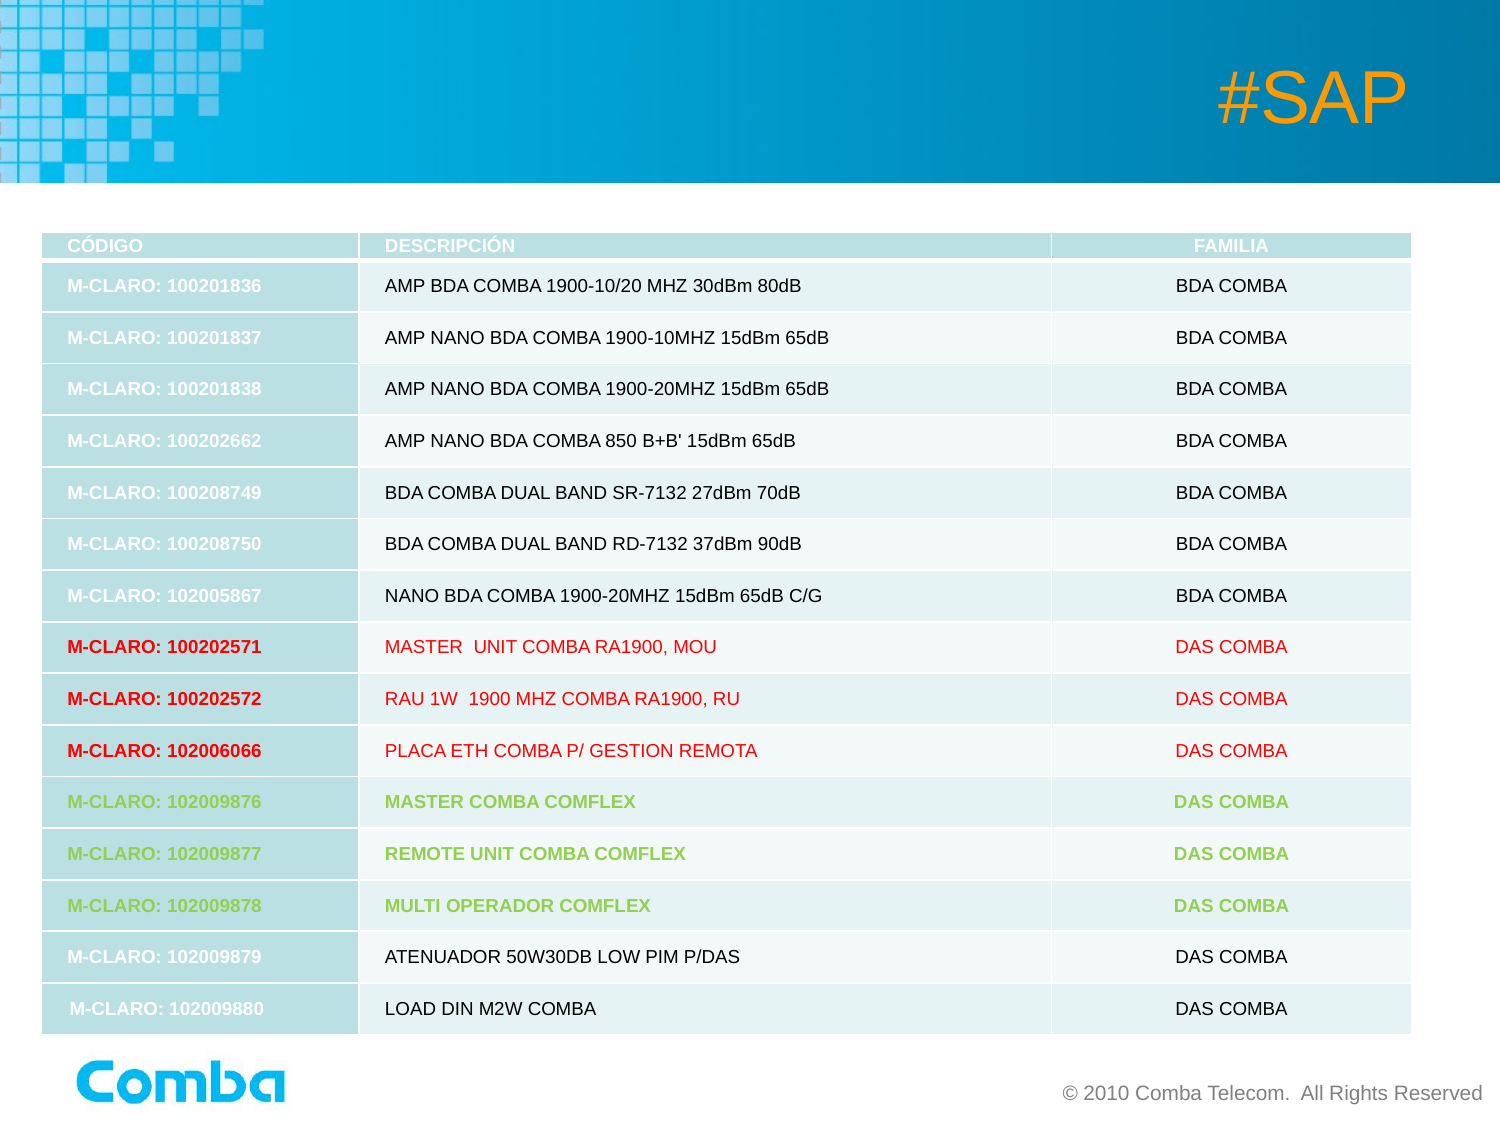

# #SAP
| CÓDIGO | DESCRIPCIÓN | FAMILIA |
| --- | --- | --- |
| M-CLARO: 100201836 | AMP BDA COMBA 1900-10/20 MHZ 30dBm 80dB | BDA COMBA |
| M-CLARO: 100201837 | AMP NANO BDA COMBA 1900-10MHZ 15dBm 65dB | BDA COMBA |
| M-CLARO: 100201838 | AMP NANO BDA COMBA 1900-20MHZ 15dBm 65dB | BDA COMBA |
| M-CLARO: 100202662 | AMP NANO BDA COMBA 850 B+B' 15dBm 65dB | BDA COMBA |
| M-CLARO: 100208749 | BDA COMBA DUAL BAND SR-7132 27dBm 70dB | BDA COMBA |
| M-CLARO: 100208750 | BDA COMBA DUAL BAND RD-7132 37dBm 90dB | BDA COMBA |
| M-CLARO: 102005867 | NANO BDA COMBA 1900-20MHZ 15dBm 65dB C/G | BDA COMBA |
| M-CLARO: 100202571 | MASTER  UNIT COMBA RA1900, MOU | DAS COMBA |
| M-CLARO: 100202572 | RAU 1W  1900 MHZ COMBA RA1900, RU | DAS COMBA |
| M-CLARO: 102006066 | PLACA ETH COMBA P/ GESTION REMOTA | DAS COMBA |
| M-CLARO: 102009876 | MASTER COMBA COMFLEX | DAS COMBA |
| M-CLARO: 102009877 | REMOTE UNIT COMBA COMFLEX | DAS COMBA |
| M-CLARO: 102009878 | MULTI OPERADOR COMFLEX | DAS COMBA |
| M-CLARO: 102009879 | ATENUADOR 50W30DB LOW PIM P/DAS | DAS COMBA |
| M-CLARO: 102009880 | LOAD DIN M2W COMBA | DAS COMBA |